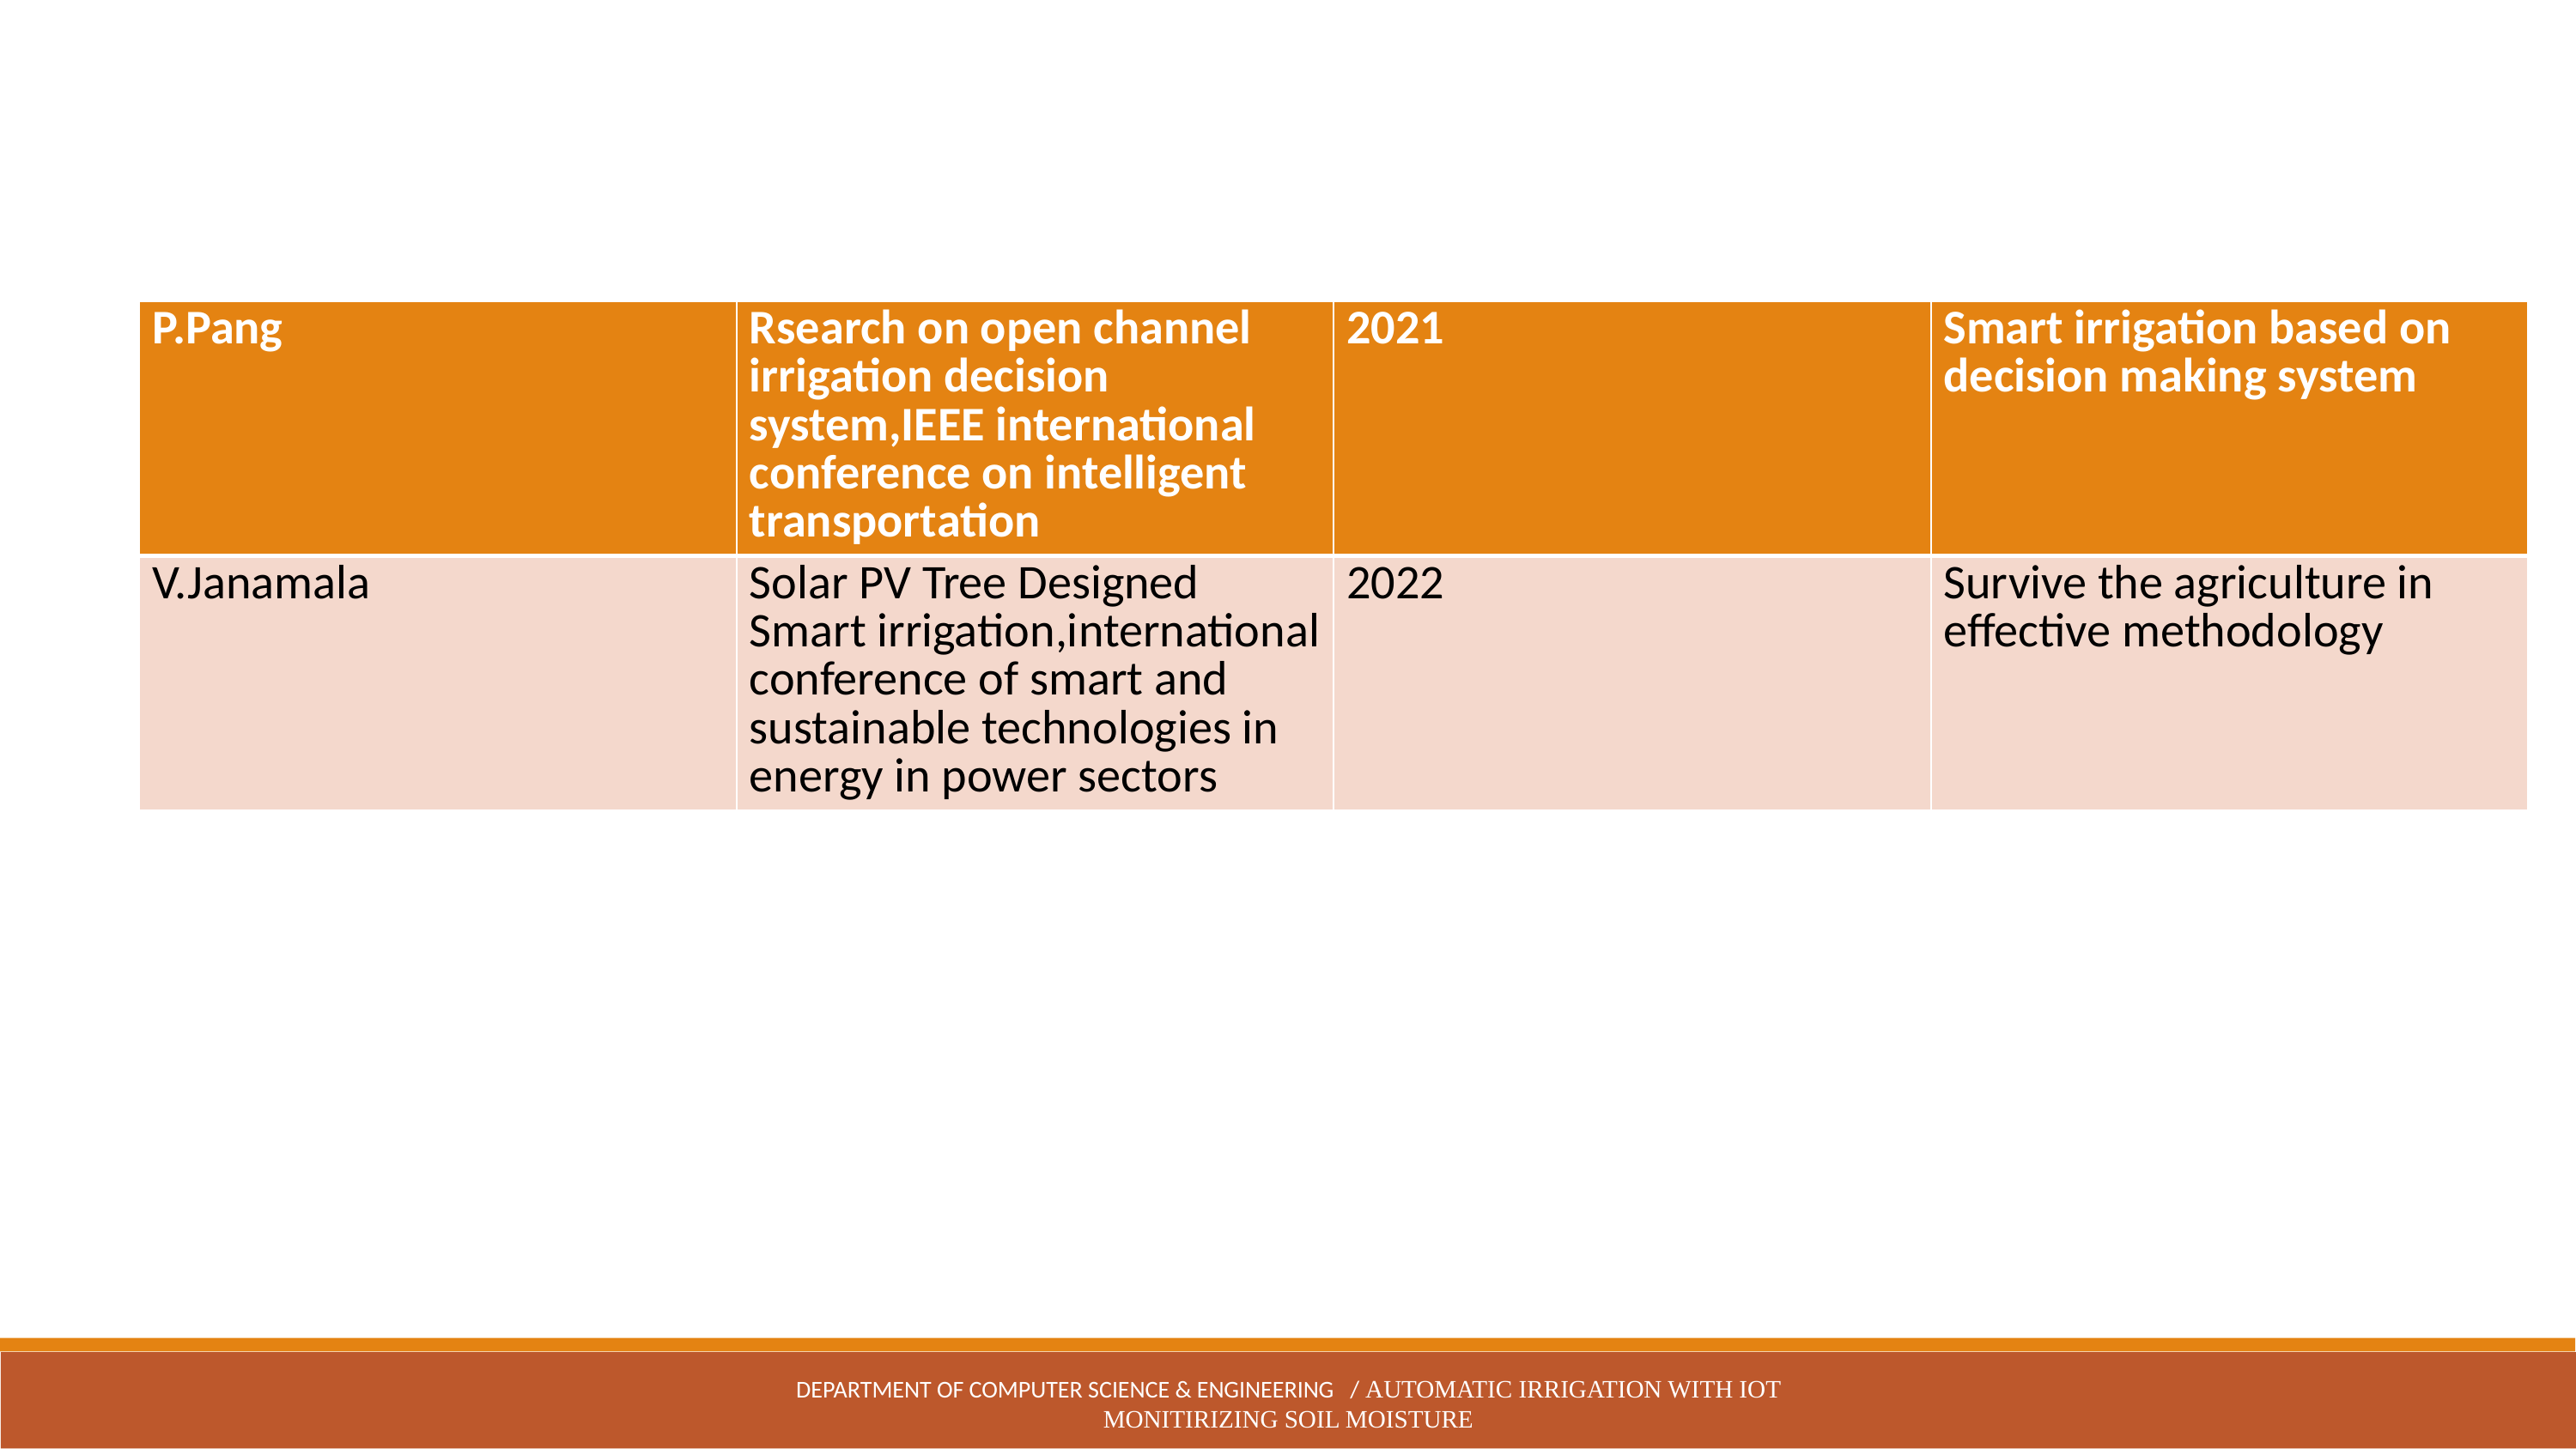

| P.Pang | Rsearch on open channel irrigation decision system,IEEE international conference on intelligent transportation | 2021 | Smart irrigation based on decision making system |
| --- | --- | --- | --- |
| V.Janamala | Solar PV Tree Designed Smart irrigation,international conference of smart and sustainable technologies in energy in power sectors | 2022 | Survive the agriculture in effective methodology |

DEPARTMENT OF COMPUTER SCIENCE & ENGINEERING   / AUTOMATIC IRRIGATION WITH IOT MONITIRIZING SOIL MOISTURE
8